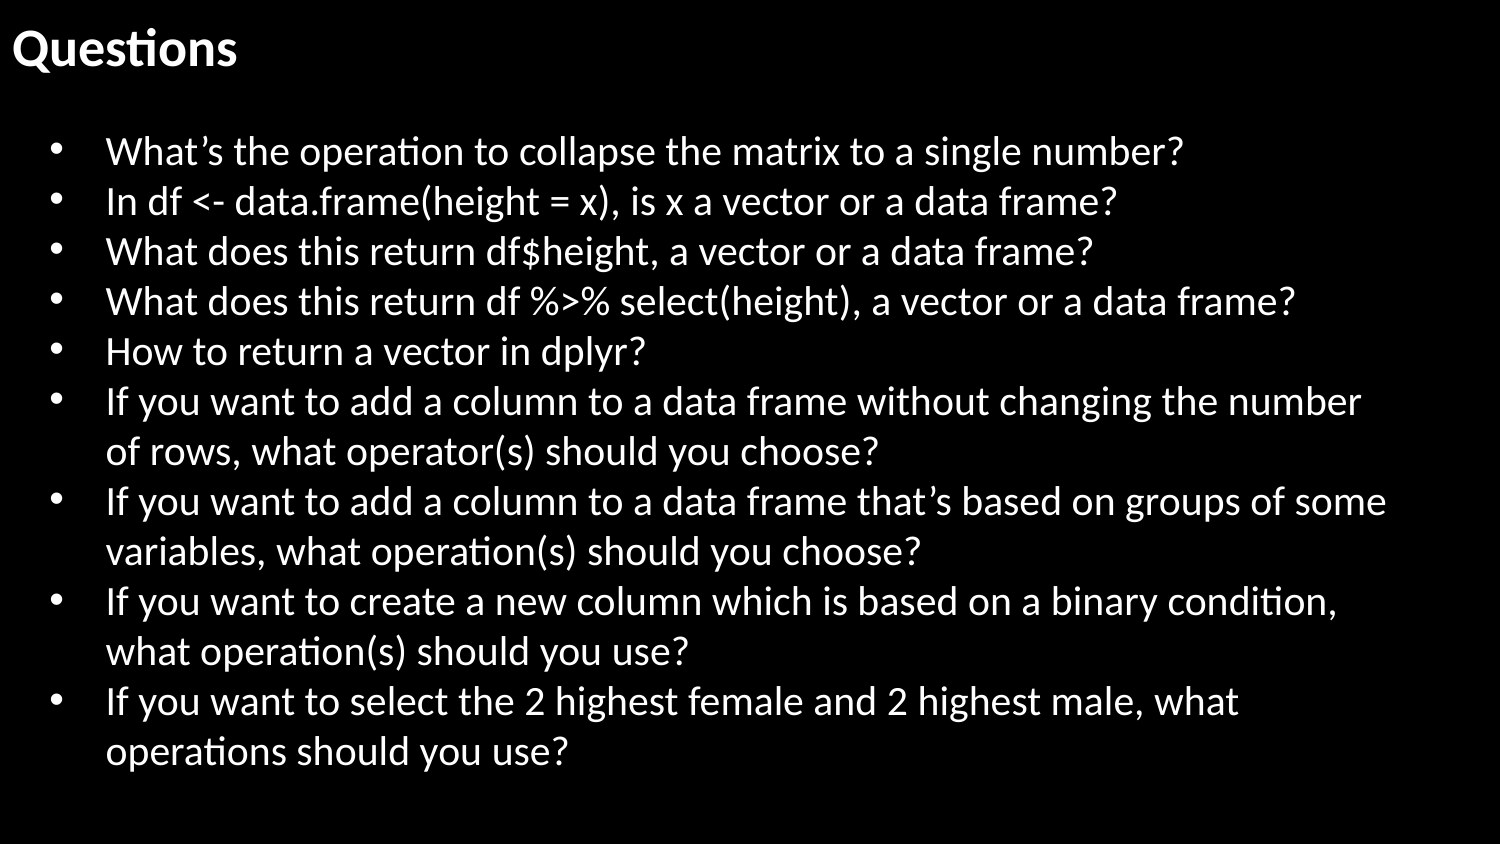

# Questions
What’s the operation to collapse the matrix to a single number?
In df <- data.frame(height = x), is x a vector or a data frame?
What does this return df$height, a vector or a data frame?
What does this return df %>% select(height), a vector or a data frame?
How to return a vector in dplyr?
If you want to add a column to a data frame without changing the number of rows, what operator(s) should you choose?
If you want to add a column to a data frame that’s based on groups of some variables, what operation(s) should you choose?
If you want to create a new column which is based on a binary condition, what operation(s) should you use?
If you want to select the 2 highest female and 2 highest male, what operations should you use?